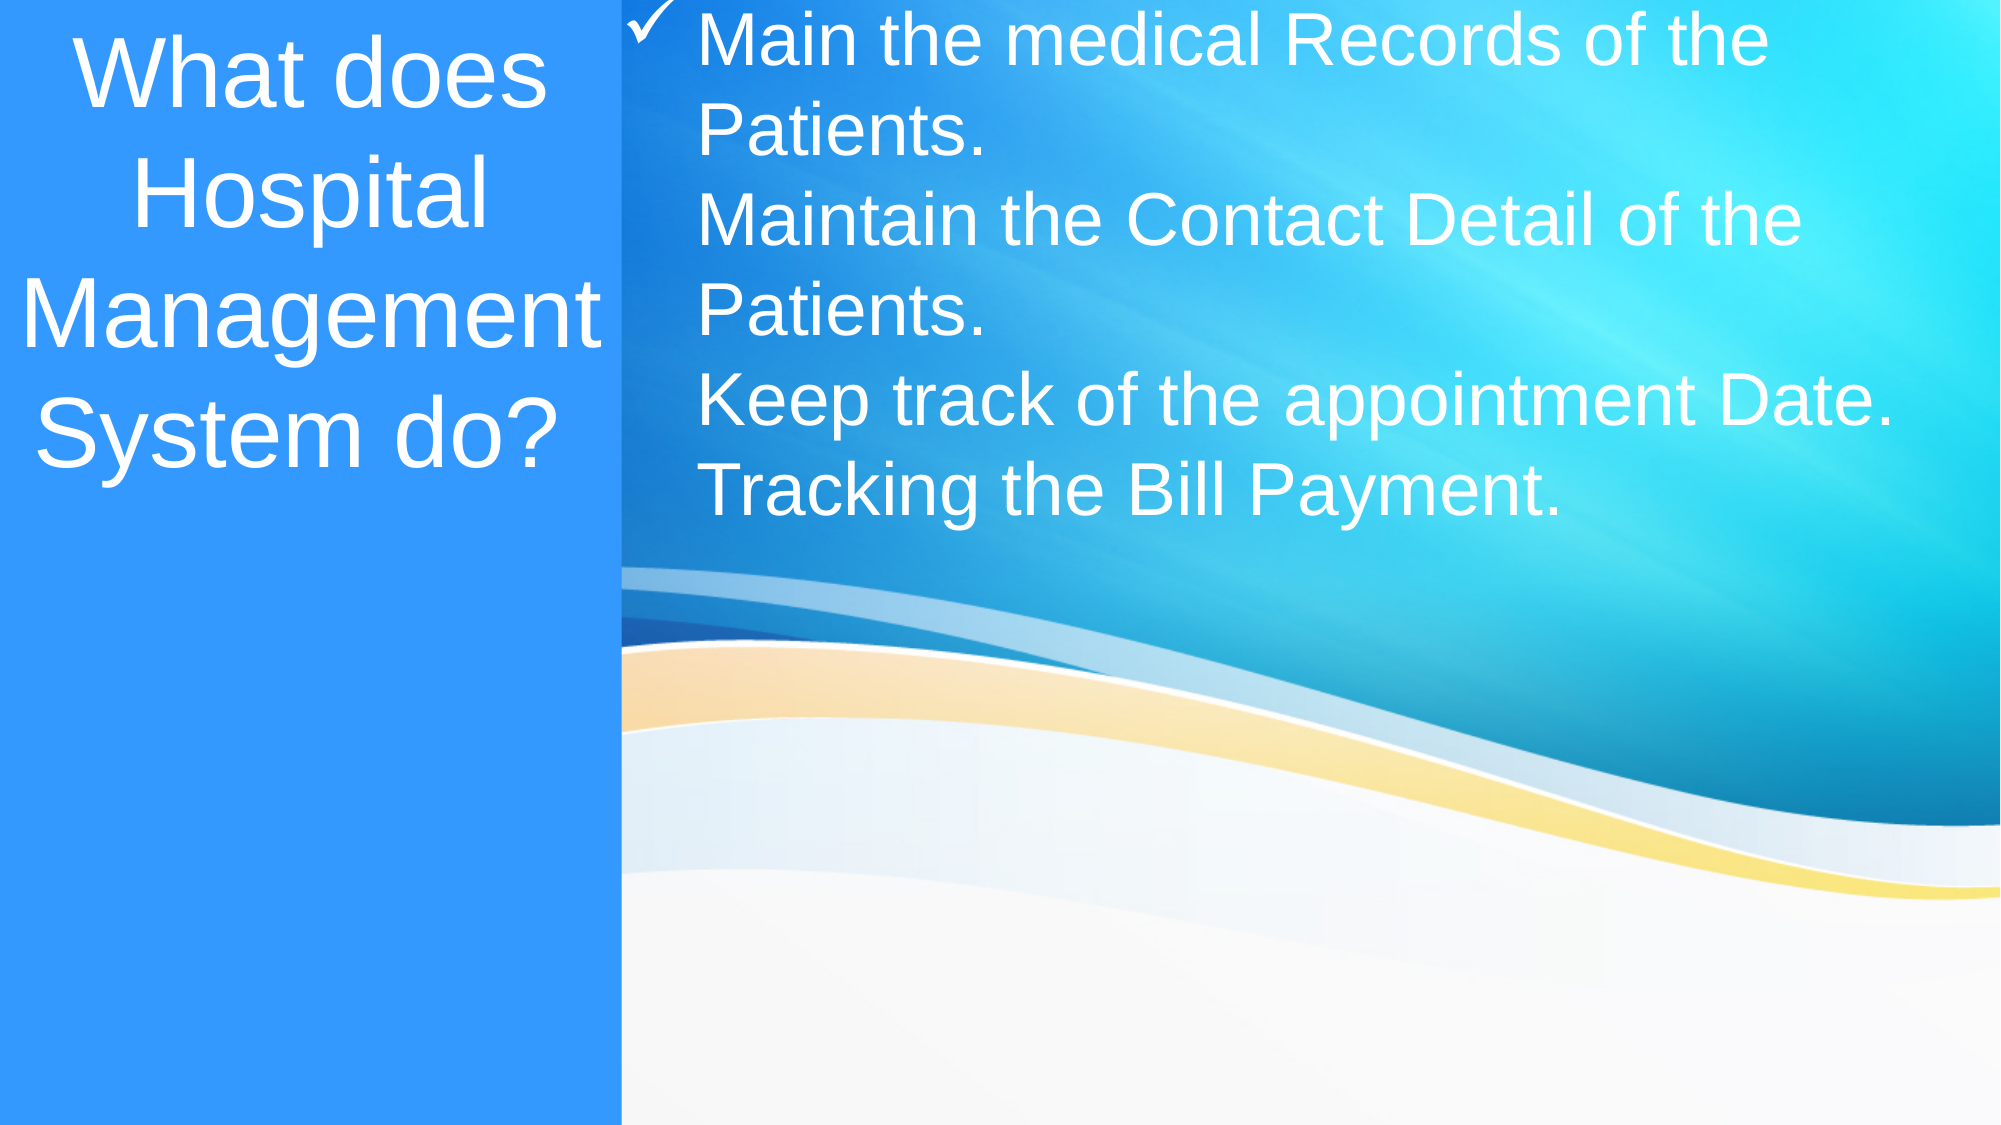

What does Hospital Management System do?
# Main the medical Records of the Patients. Maintain the Contact Detail of the Patients. Keep track of the appointment Date. Tracking the Bill Payment.